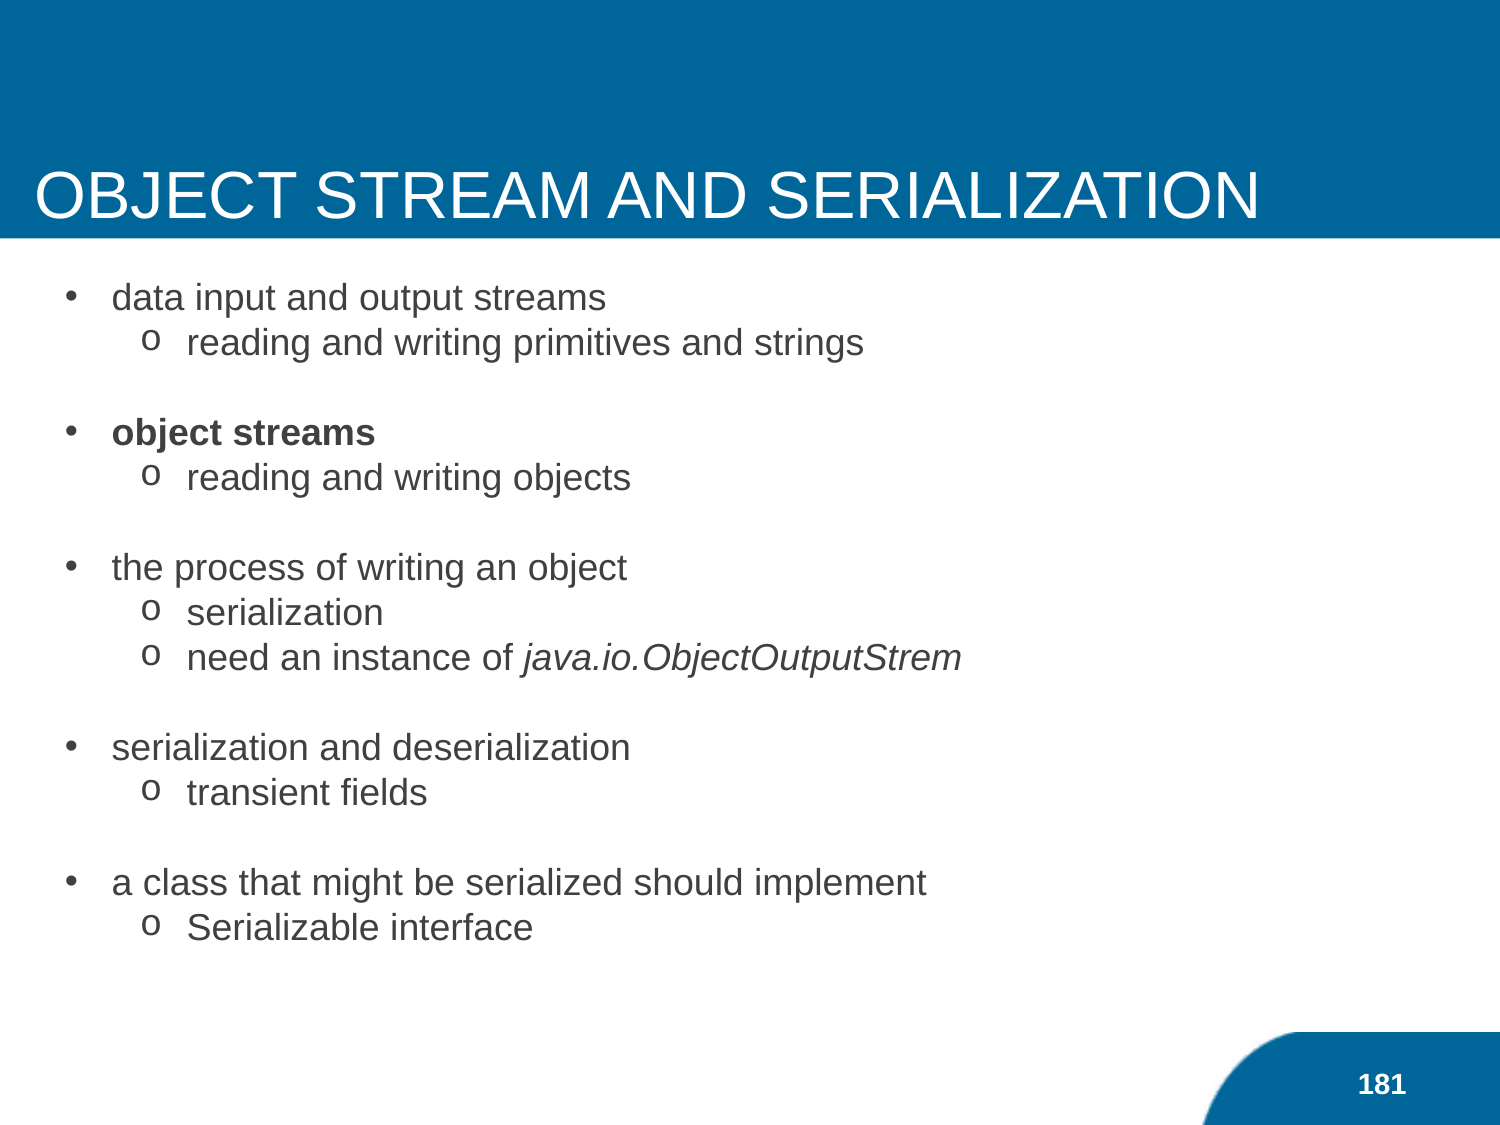

Object Stream and Serialization
data input and output streams
reading and writing primitives and strings

object streams
reading and writing objects

the process of writing an object
serialization
need an instance of java.io.ObjectOutputStrem

serialization and deserialization
transient fields

a class that might be serialized should implement
Serializable interface
181